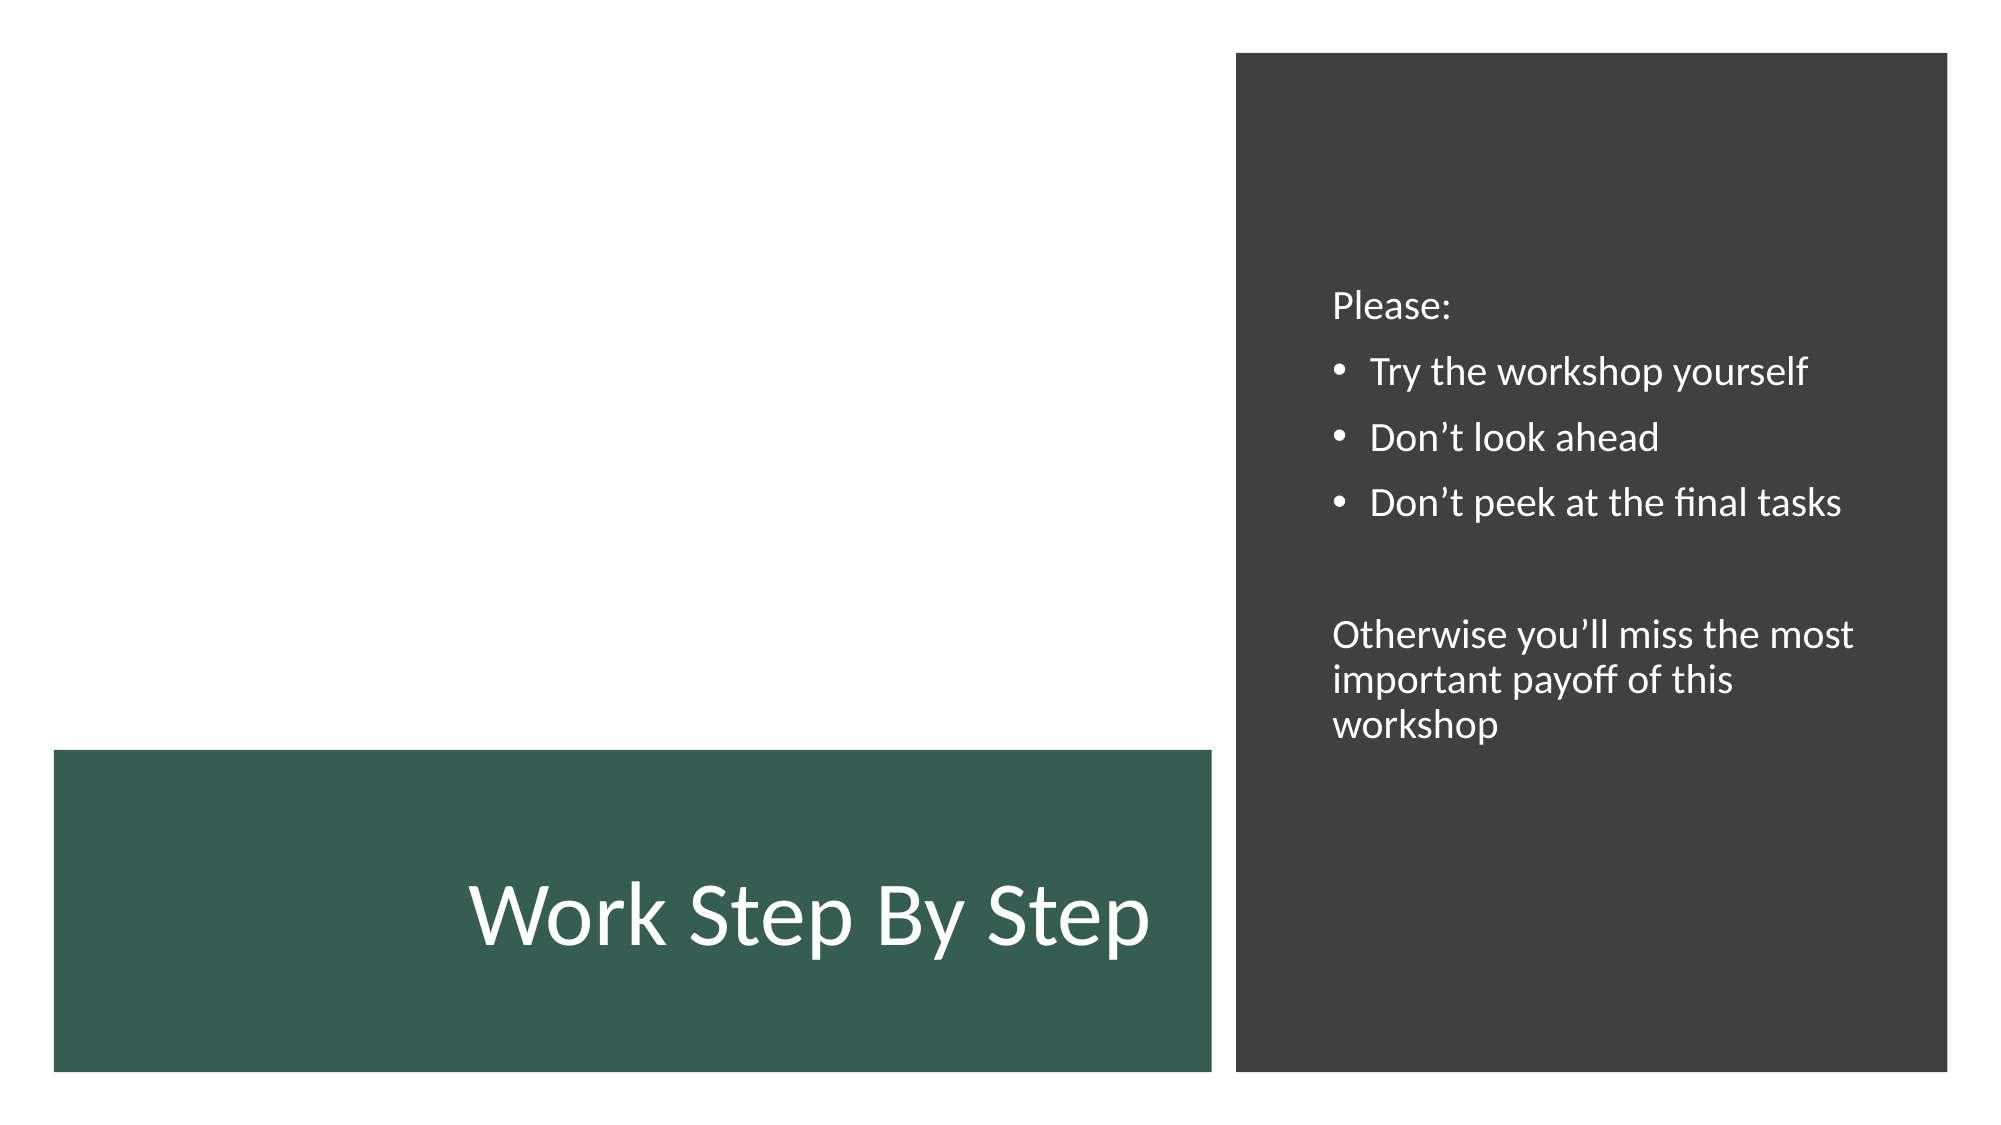

Please:
Try the workshop yourself
Don’t look ahead
Don’t peek at the final tasks

Otherwise you’ll miss the most important payoff of this workshop

# Work Step By Step